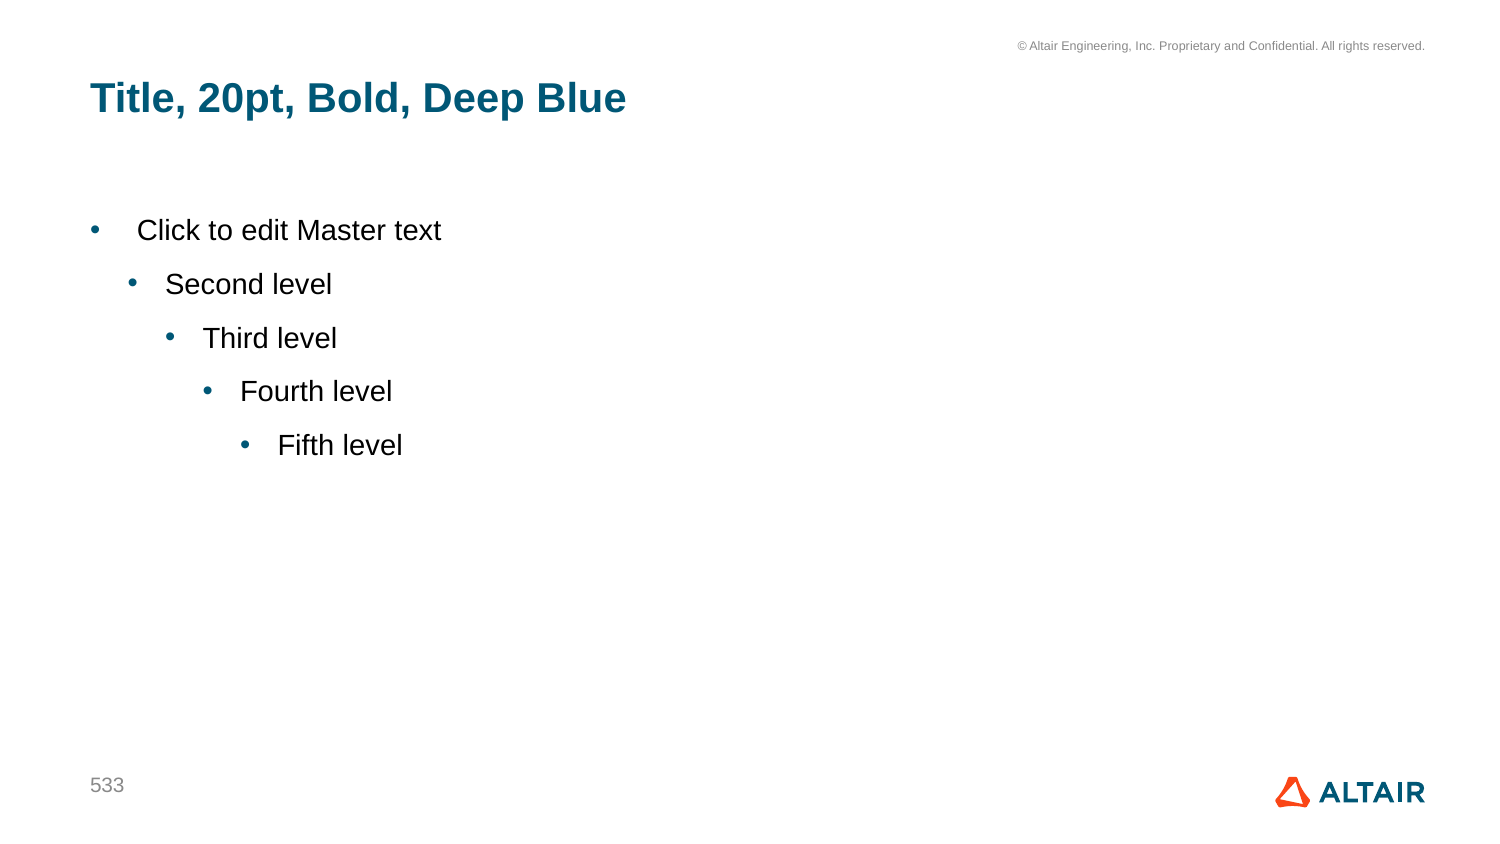

# Title, 20pt, Bold, Deep Blue

Click to edit Master text
Second level
Third level
Fourth level
Fifth level
533